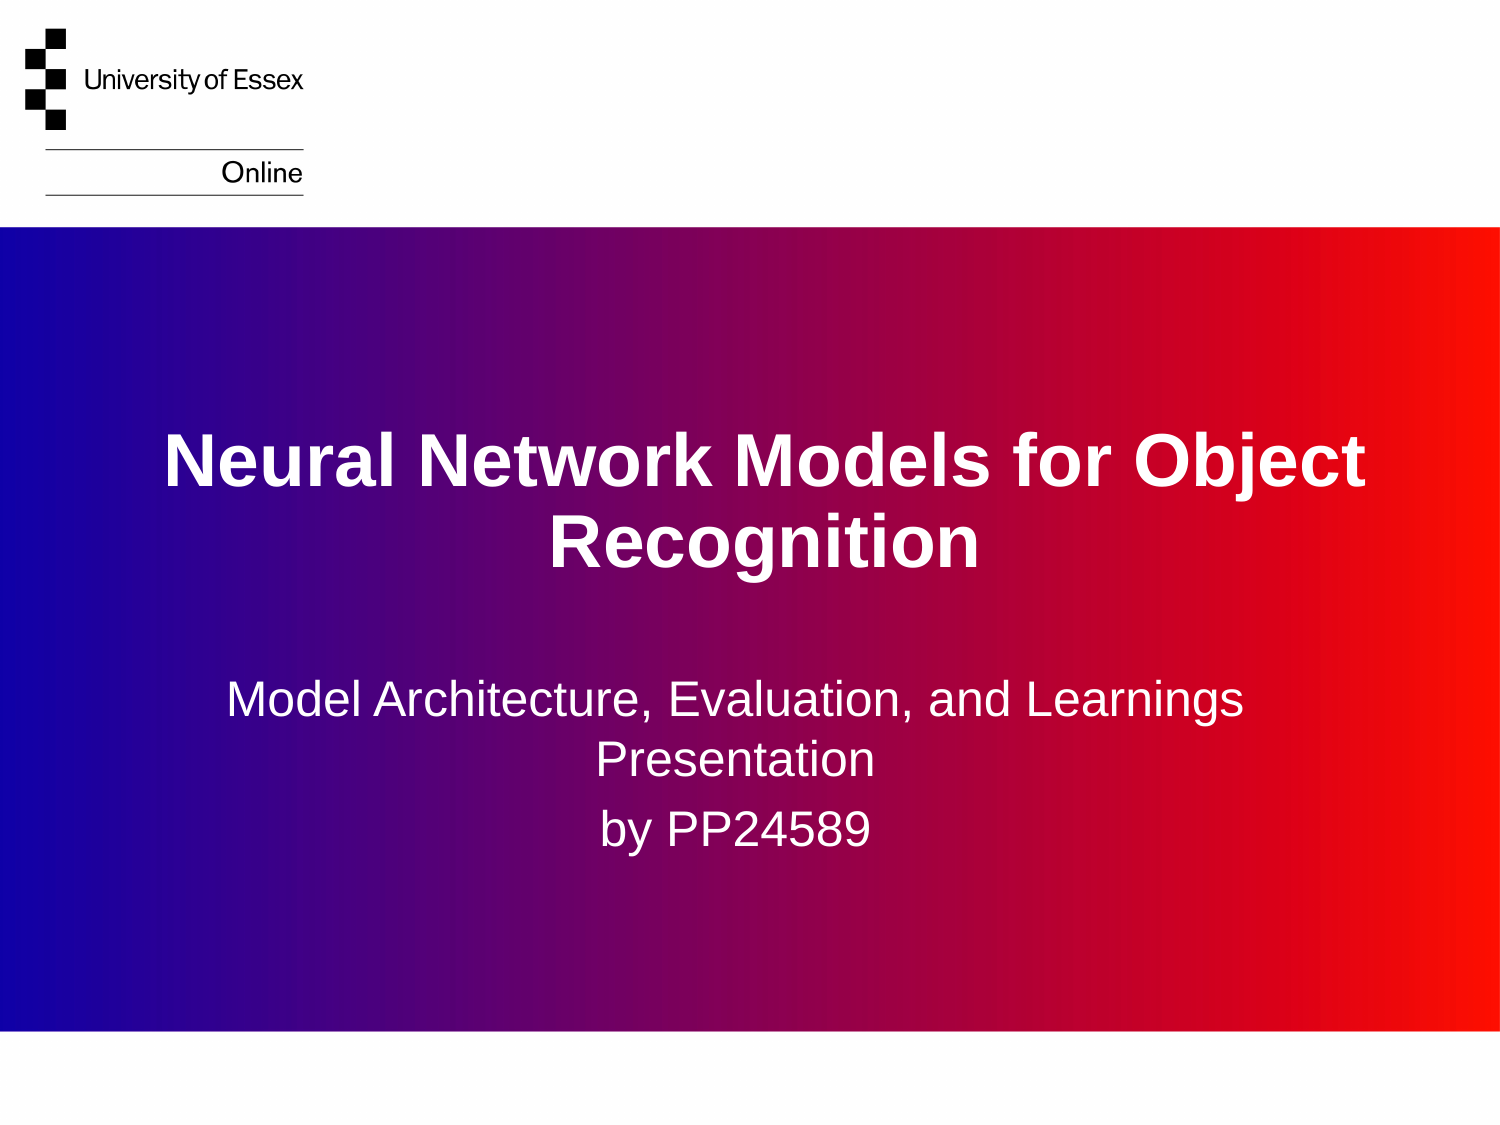

Neural Network Models for Object Recognition

Model Architecture, Evaluation, and Learnings Presentation
by PP24589